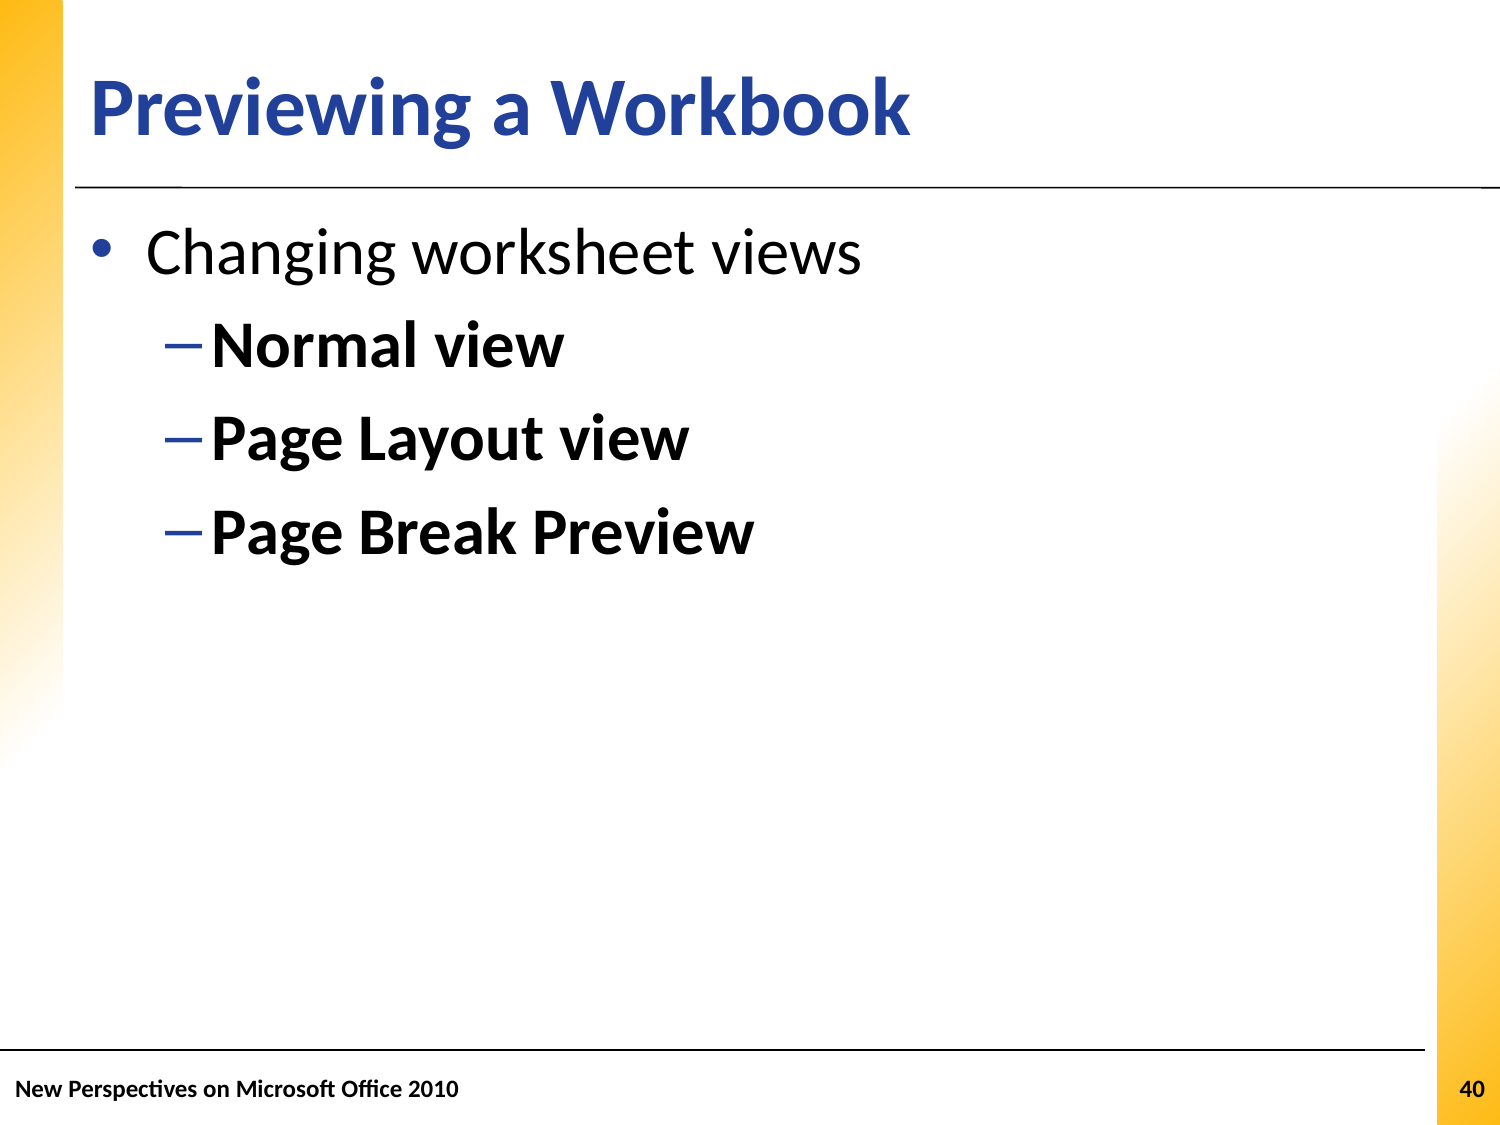

# Previewing a Workbook
Changing worksheet views
Normal view
Page Layout view
Page Break Preview
New Perspectives on Microsoft Office 2010
40